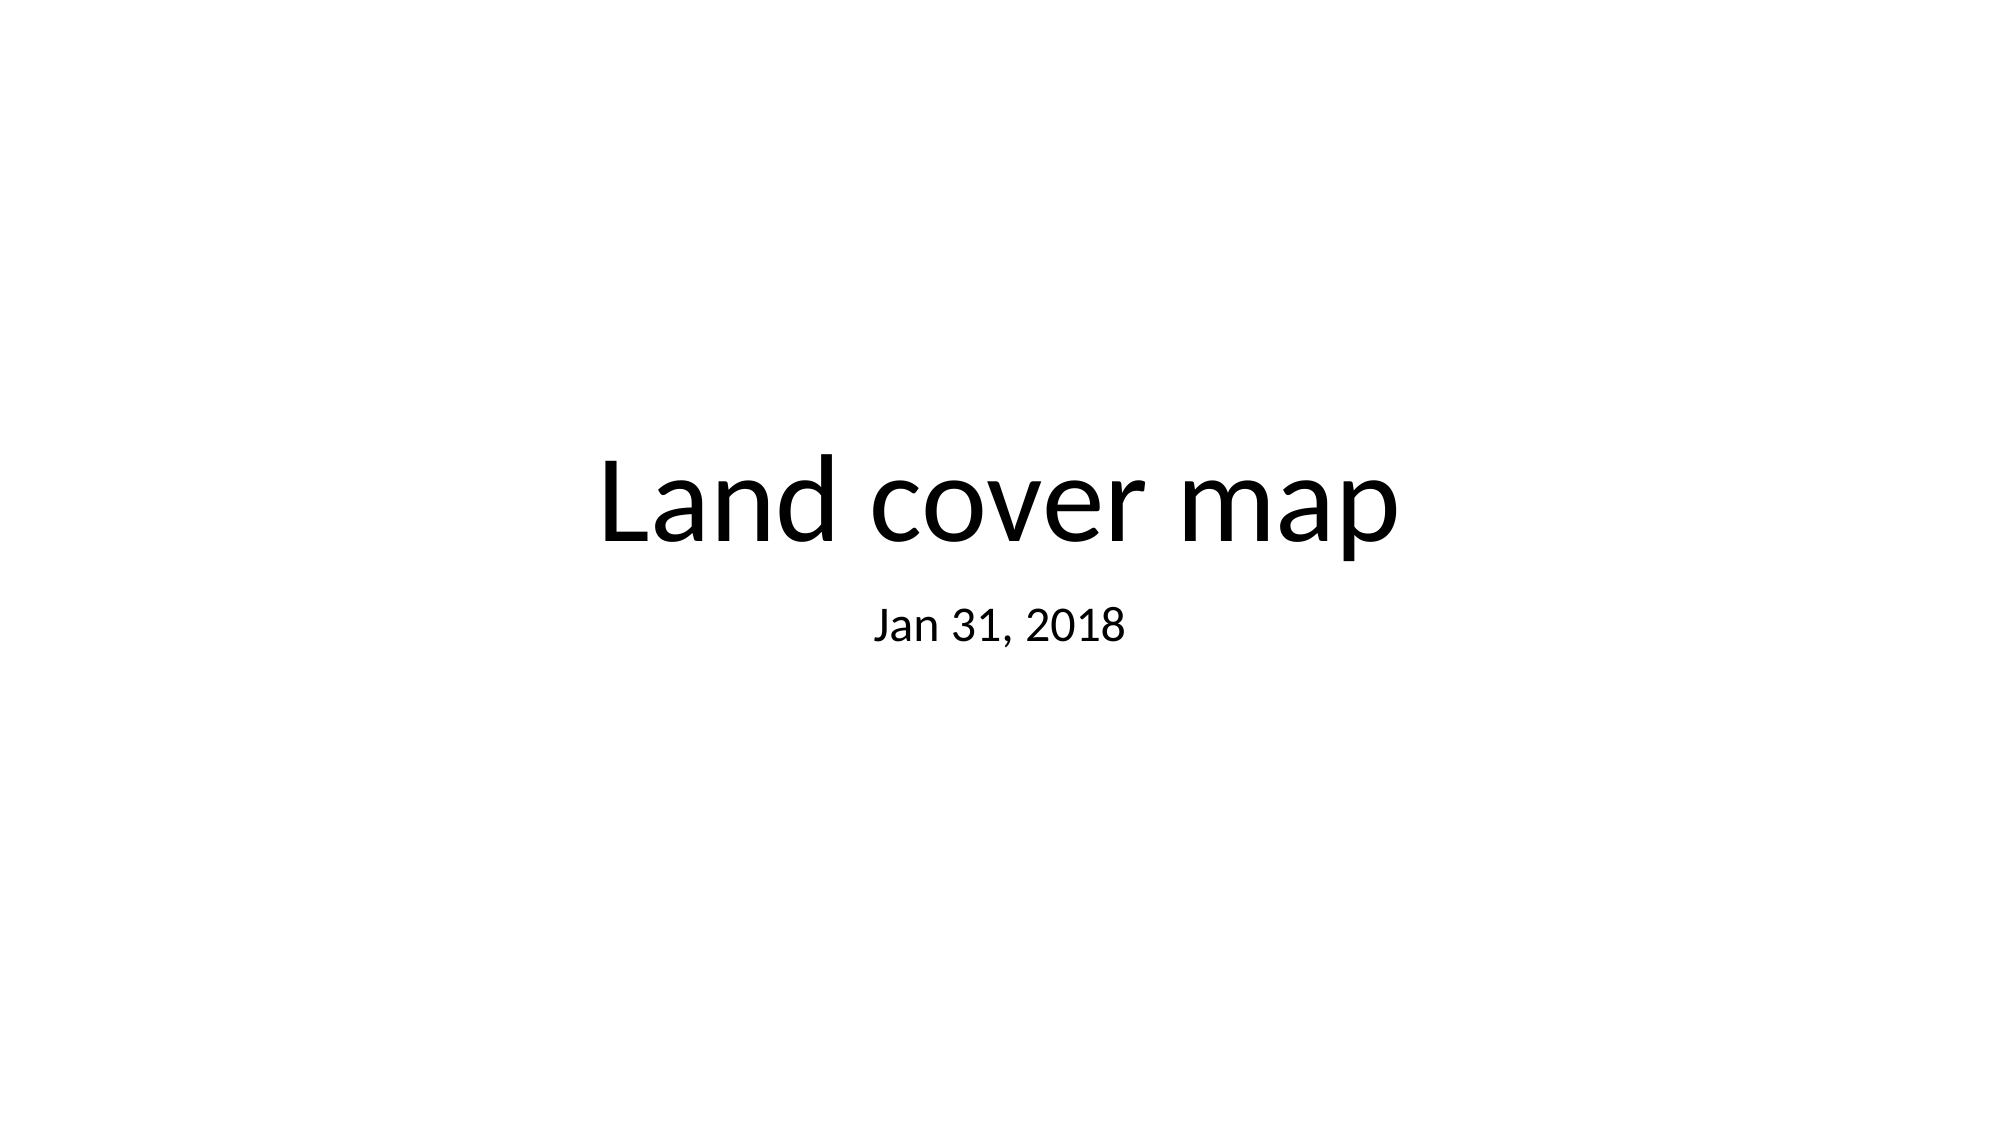

# Land cover map
Jan 31, 2018